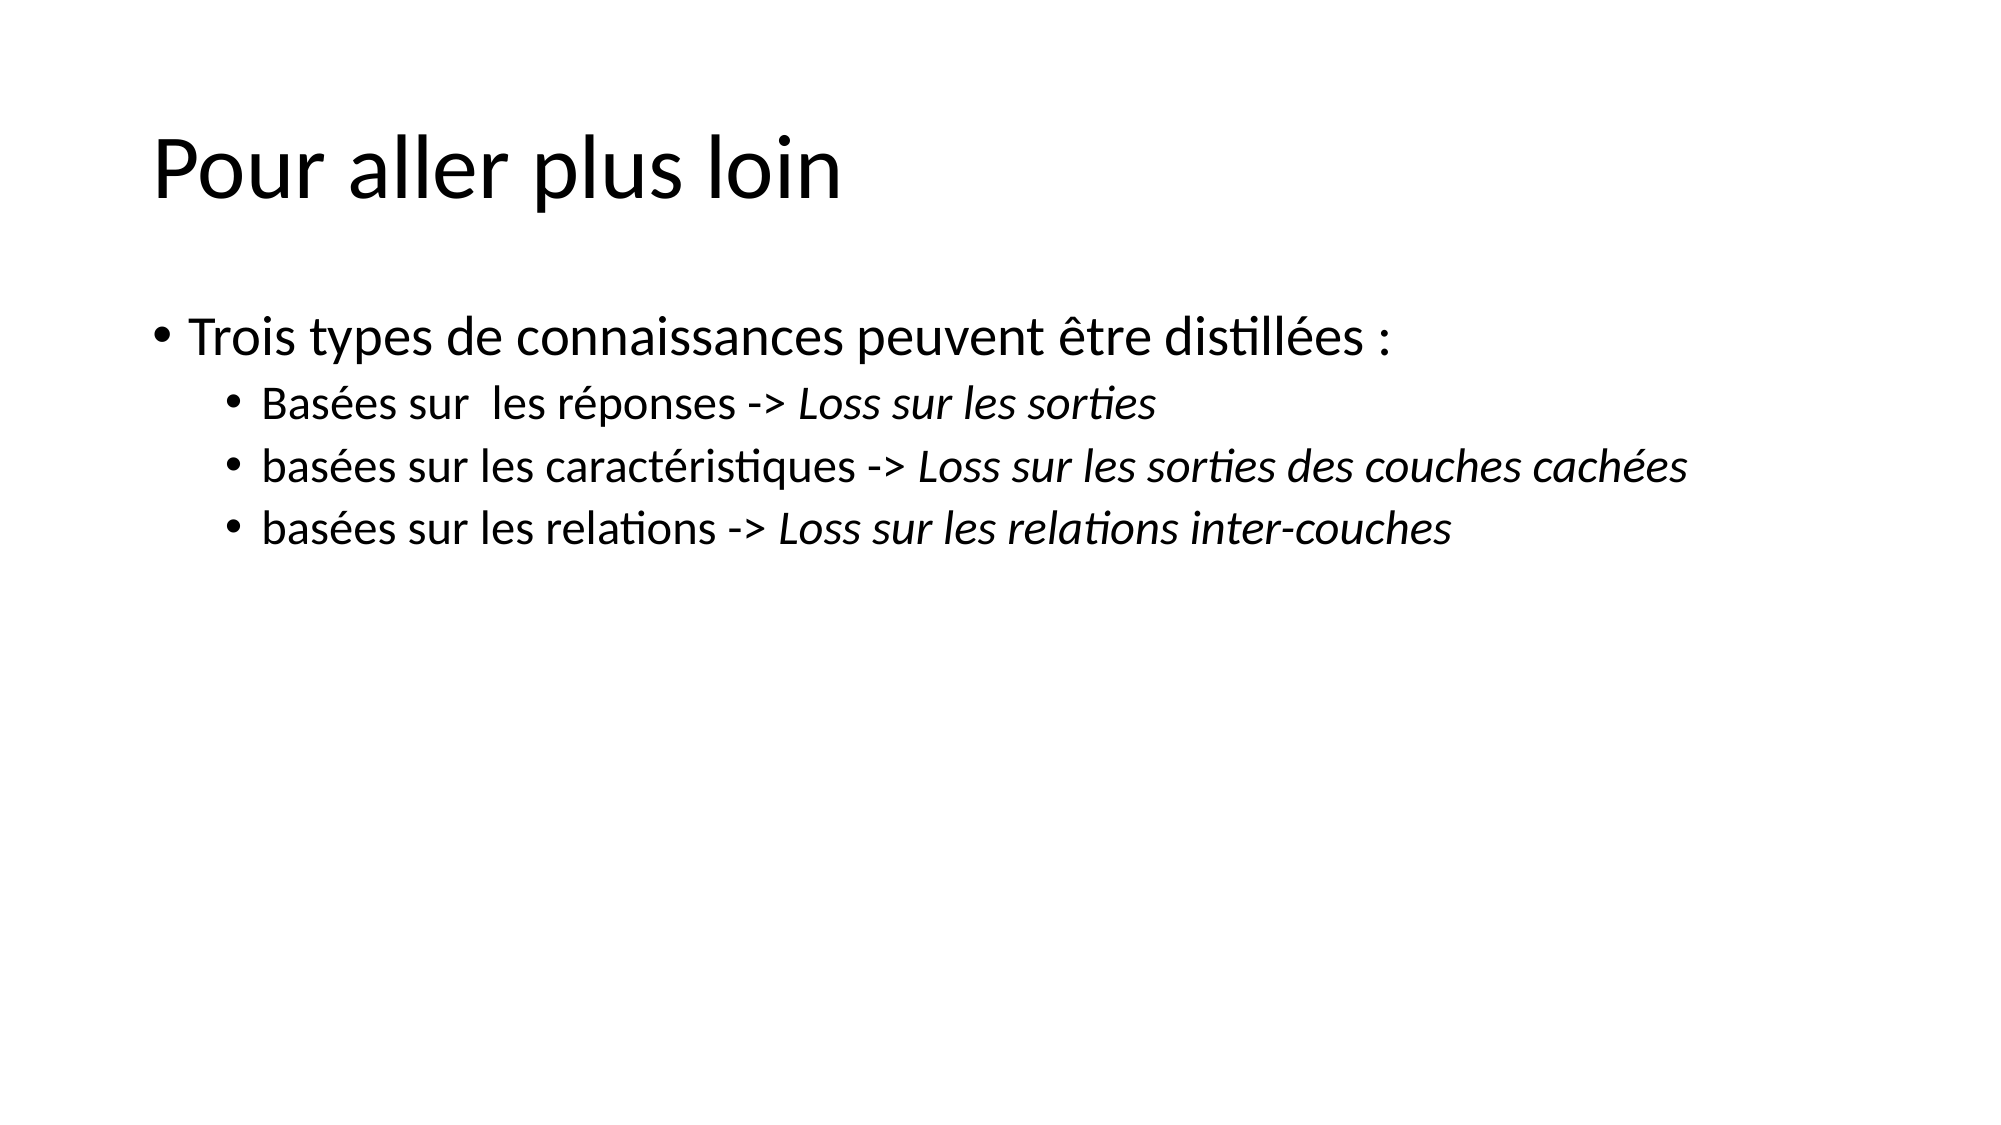

# Pour aller plus loin
Trois types de connaissances peuvent être distillées :
Basées sur  les réponses -> Loss sur les sorties
basées sur les caractéristiques -> Loss sur les sorties des couches cachées
basées sur les relations -> Loss sur les relations inter-couches